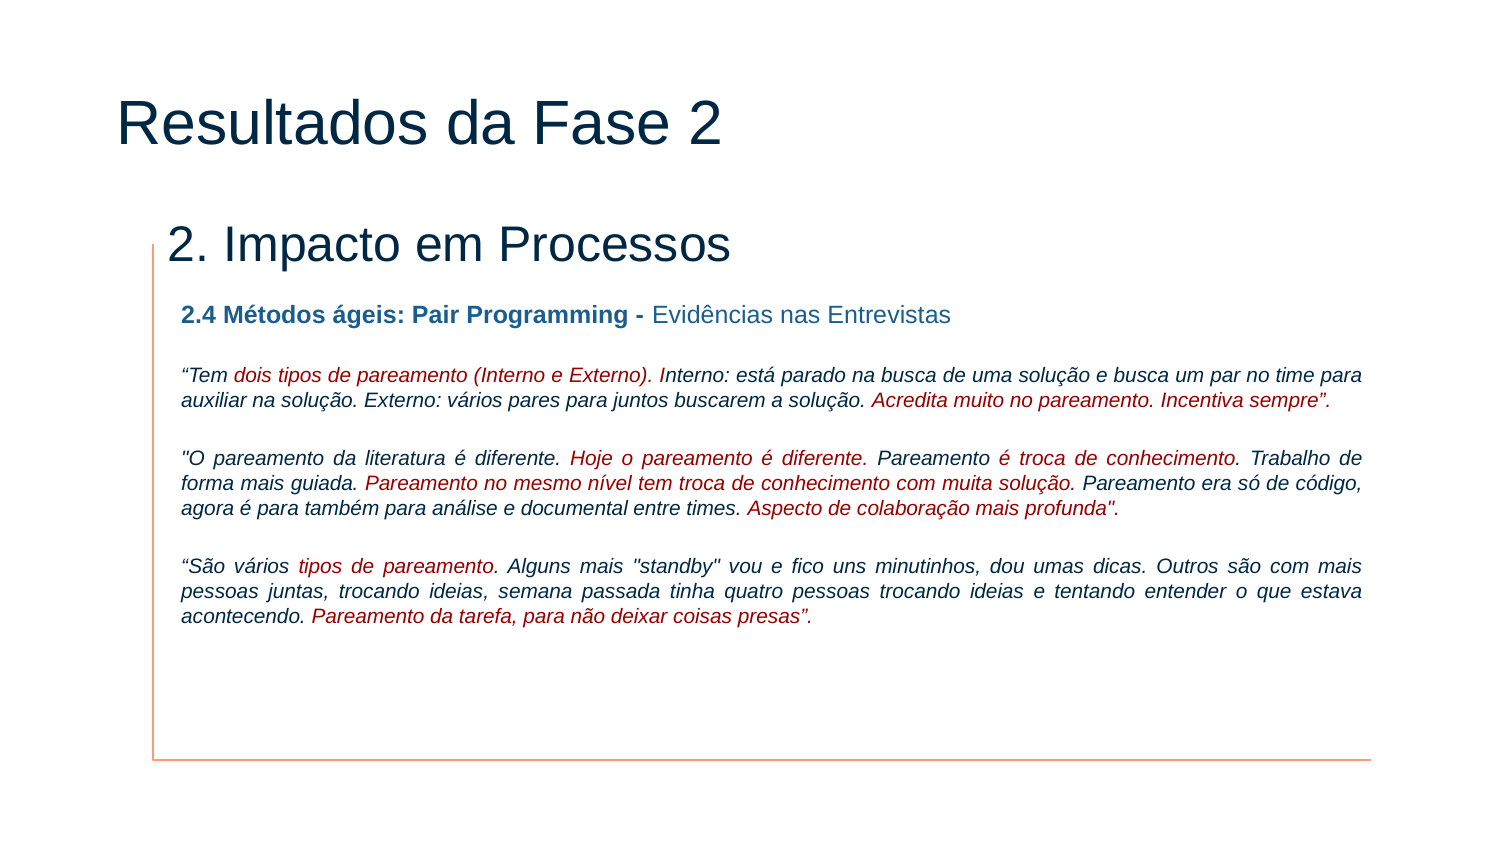

Resultados da Fase 2
2. Impacto em Processos
2.4 Métodos ágeis: Pair Programming - Evidências nas Entrevistas
“Tem dois tipos de pareamento (Interno e Externo). Interno: está parado na busca de uma solução e busca um par no time para auxiliar na solução. Externo: vários pares para juntos buscarem a solução. Acredita muito no pareamento. Incentiva sempre”.
"O pareamento da literatura é diferente. Hoje o pareamento é diferente. Pareamento é troca de conhecimento. Trabalho de forma mais guiada. Pareamento no mesmo nível tem troca de conhecimento com muita solução. Pareamento era só de código, agora é para também para análise e documental entre times. Aspecto de colaboração mais profunda".
“São vários tipos de pareamento. Alguns mais "standby" vou e fico uns minutinhos, dou umas dicas. Outros são com mais pessoas juntas, trocando ideias, semana passada tinha quatro pessoas trocando ideias e tentando entender o que estava acontecendo. Pareamento da tarefa, para não deixar coisas presas”.